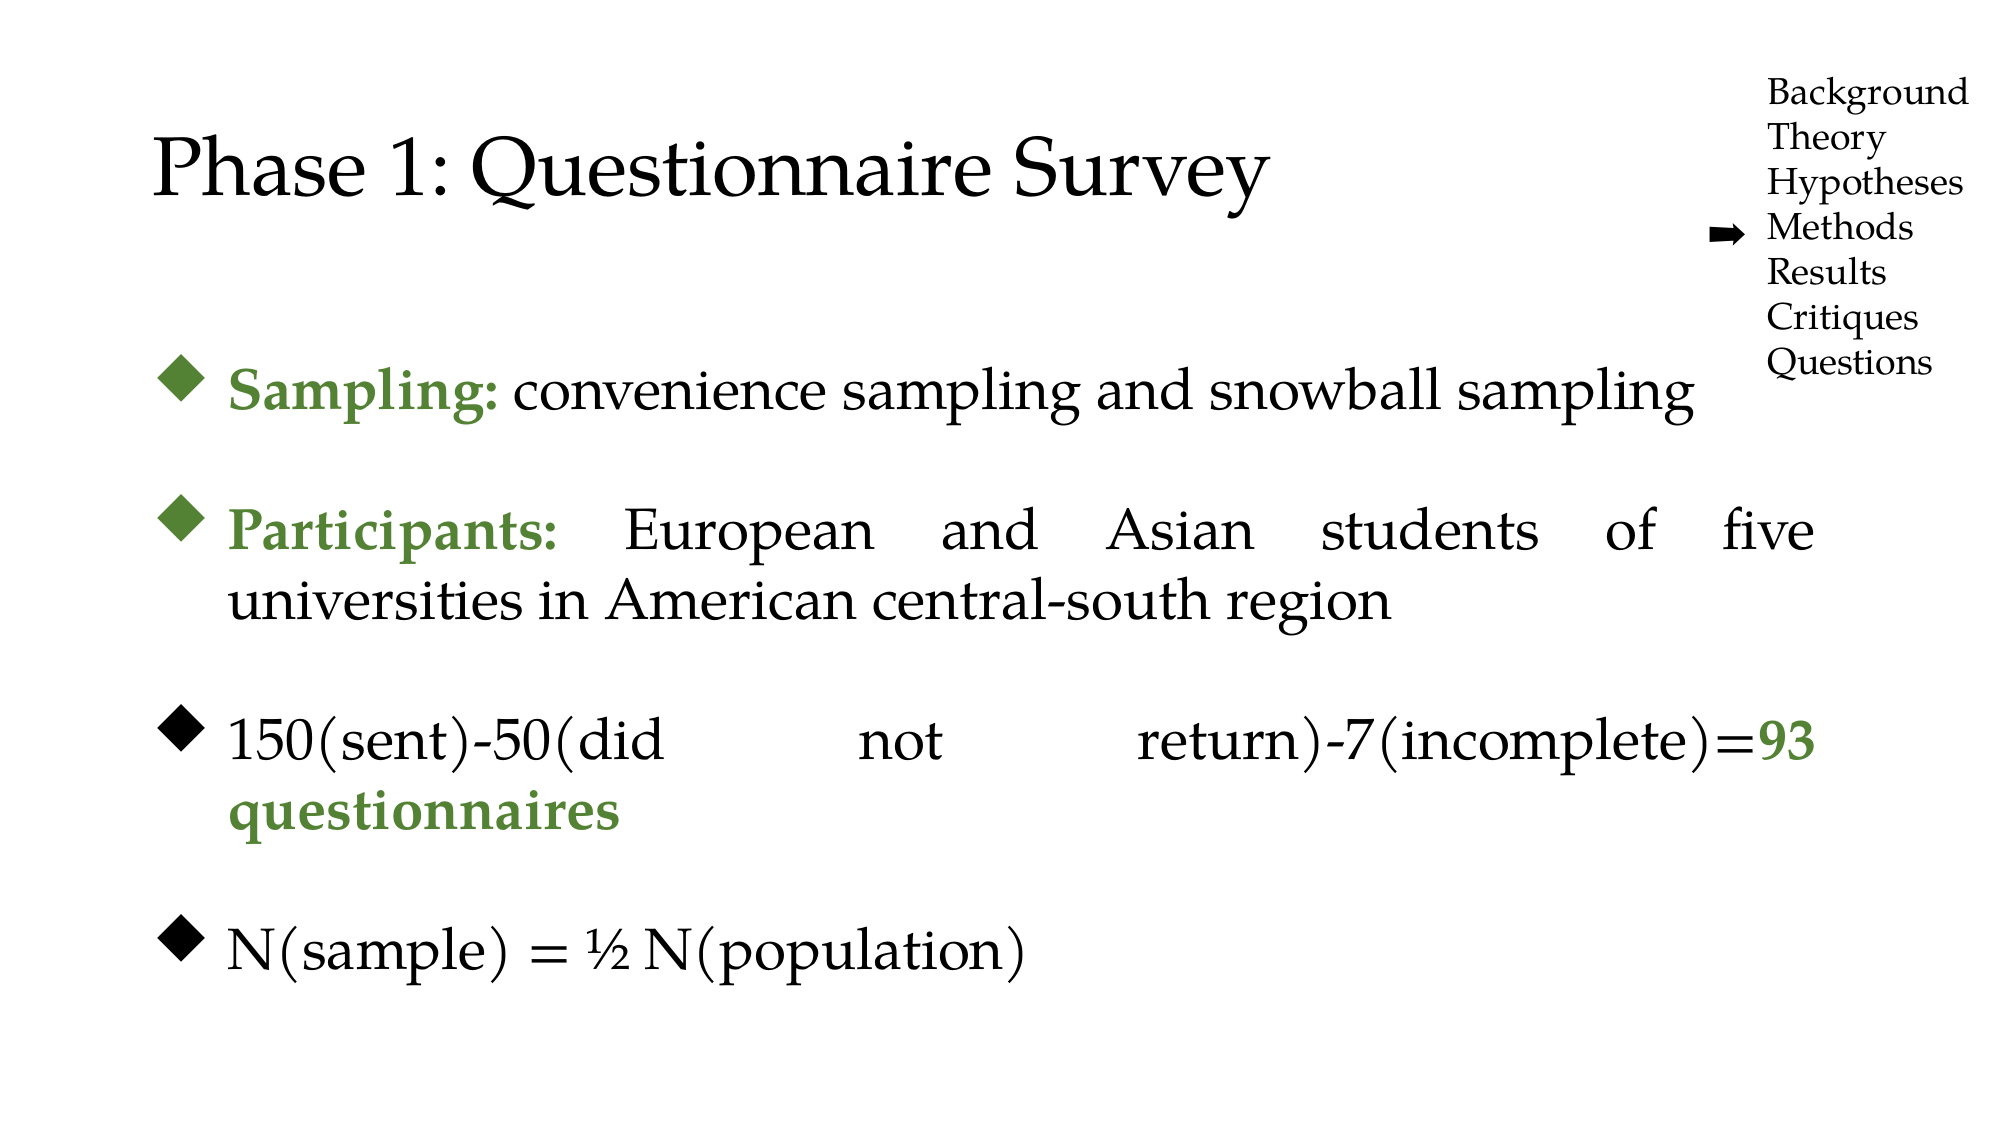

# Phase 1: Questionnaire Survey
➡️
Sampling: convenience sampling and snowball sampling

Participants: European and Asian students of five universities in American central-south region

150(sent)-50(did not return)-7(incomplete)=93 questionnaires

N(sample) = ½ N(population)